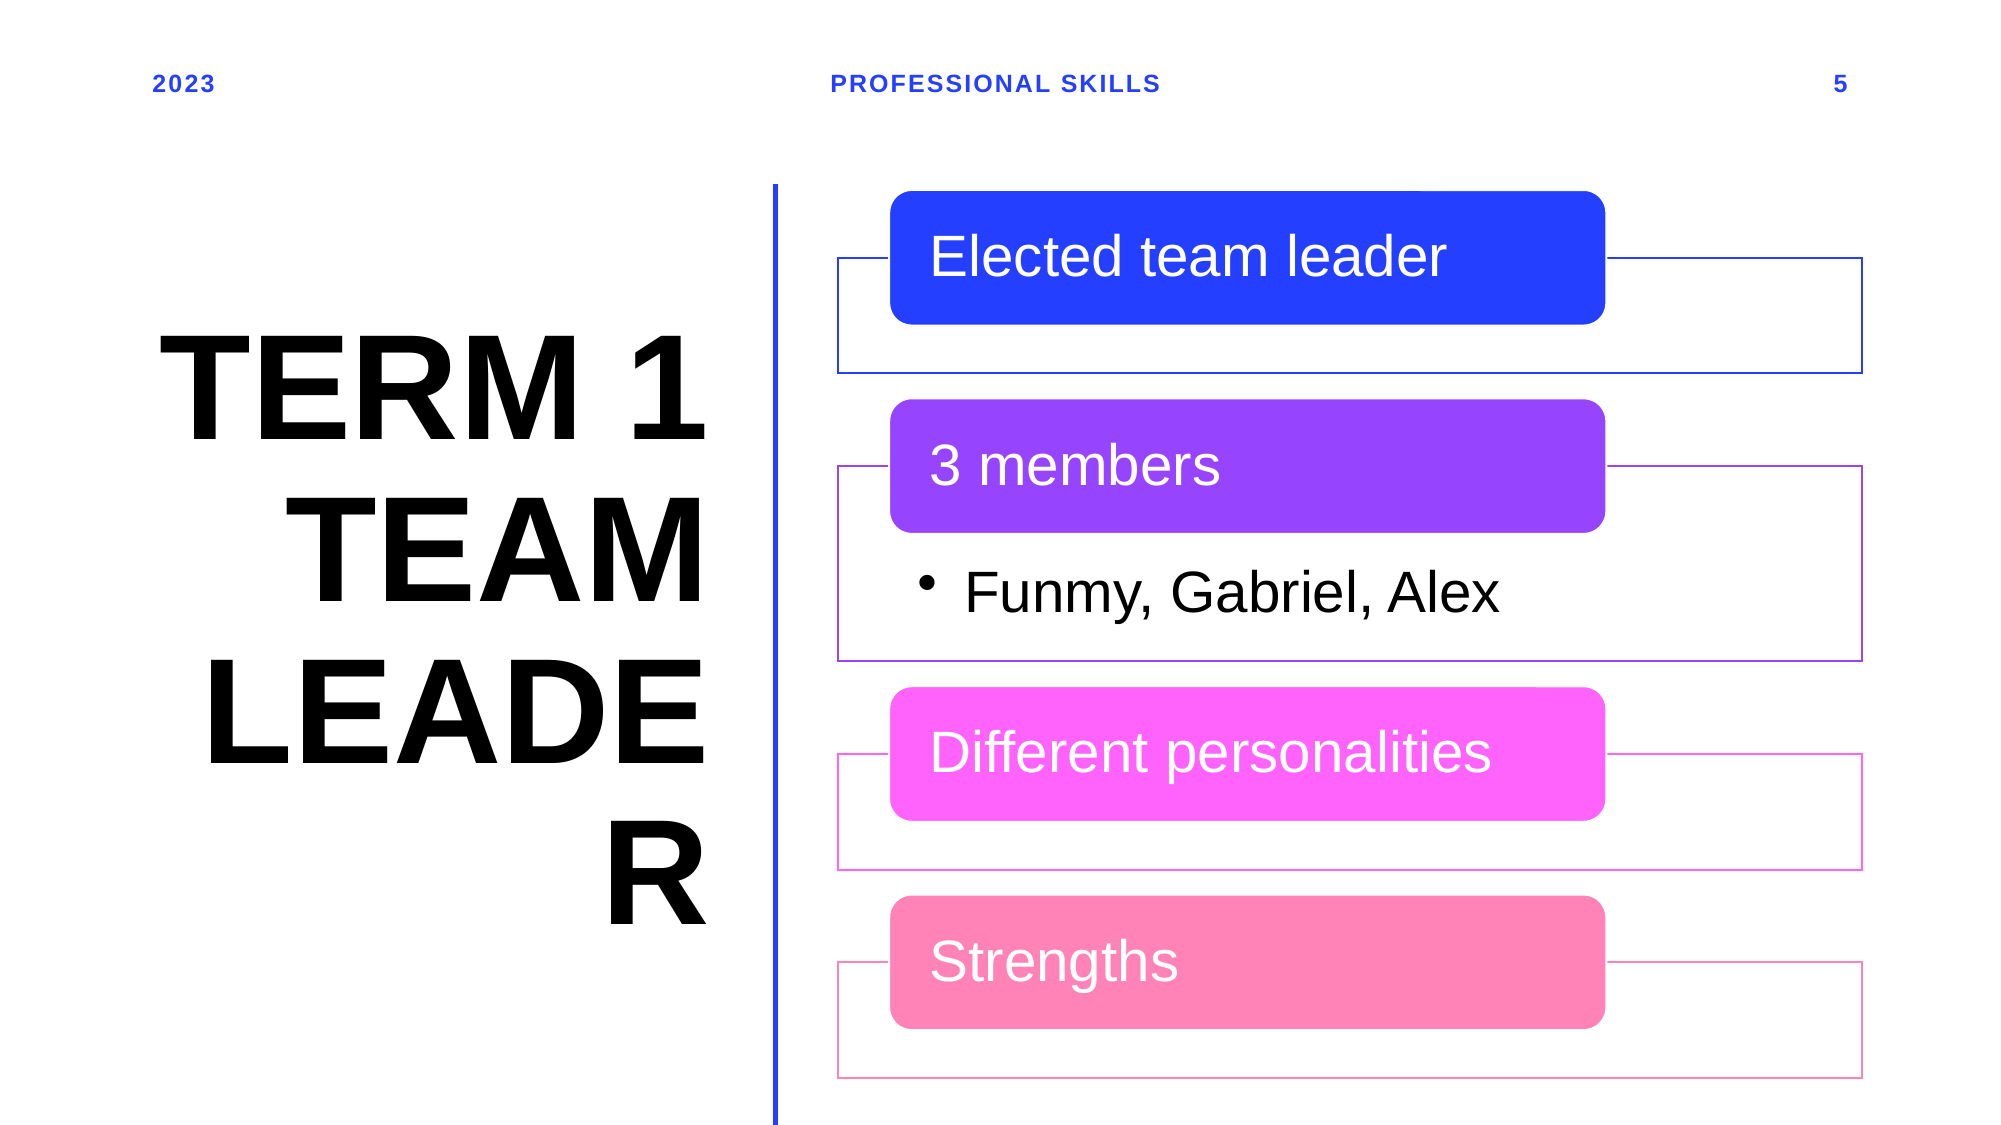

2023
Professional Skills
5
# Term 1 Team Leader
Elected team leader
Funmy, Gabriel, Alex
3 members
Different personalities
Strengths